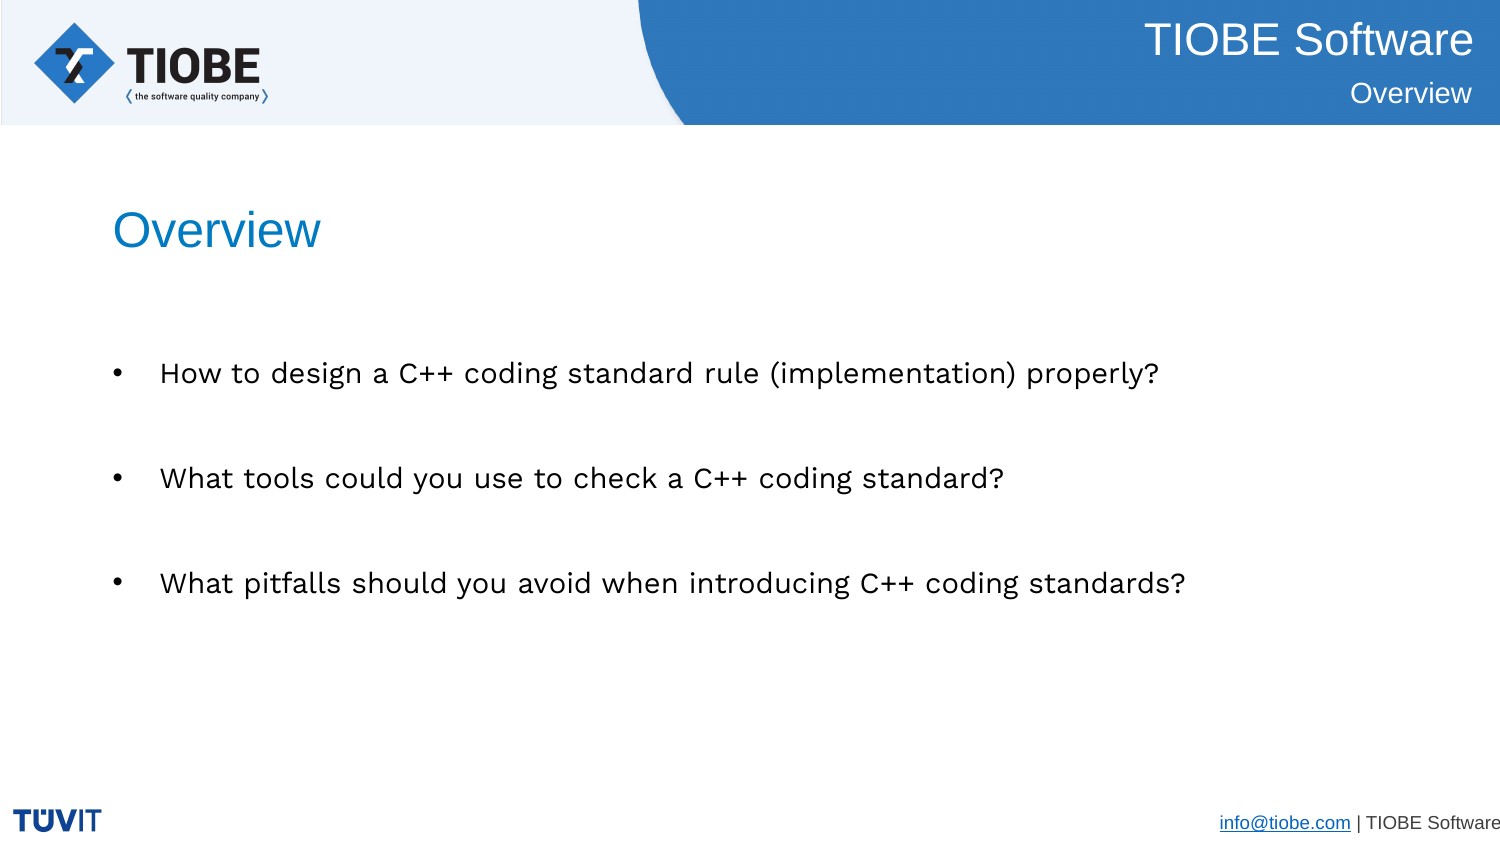

# Overview
Overview
How to design a C++ coding standard rule (implementation) properly?
What tools could you use to check a C++ coding standard?
What pitfalls should you avoid when introducing C++ coding standards?